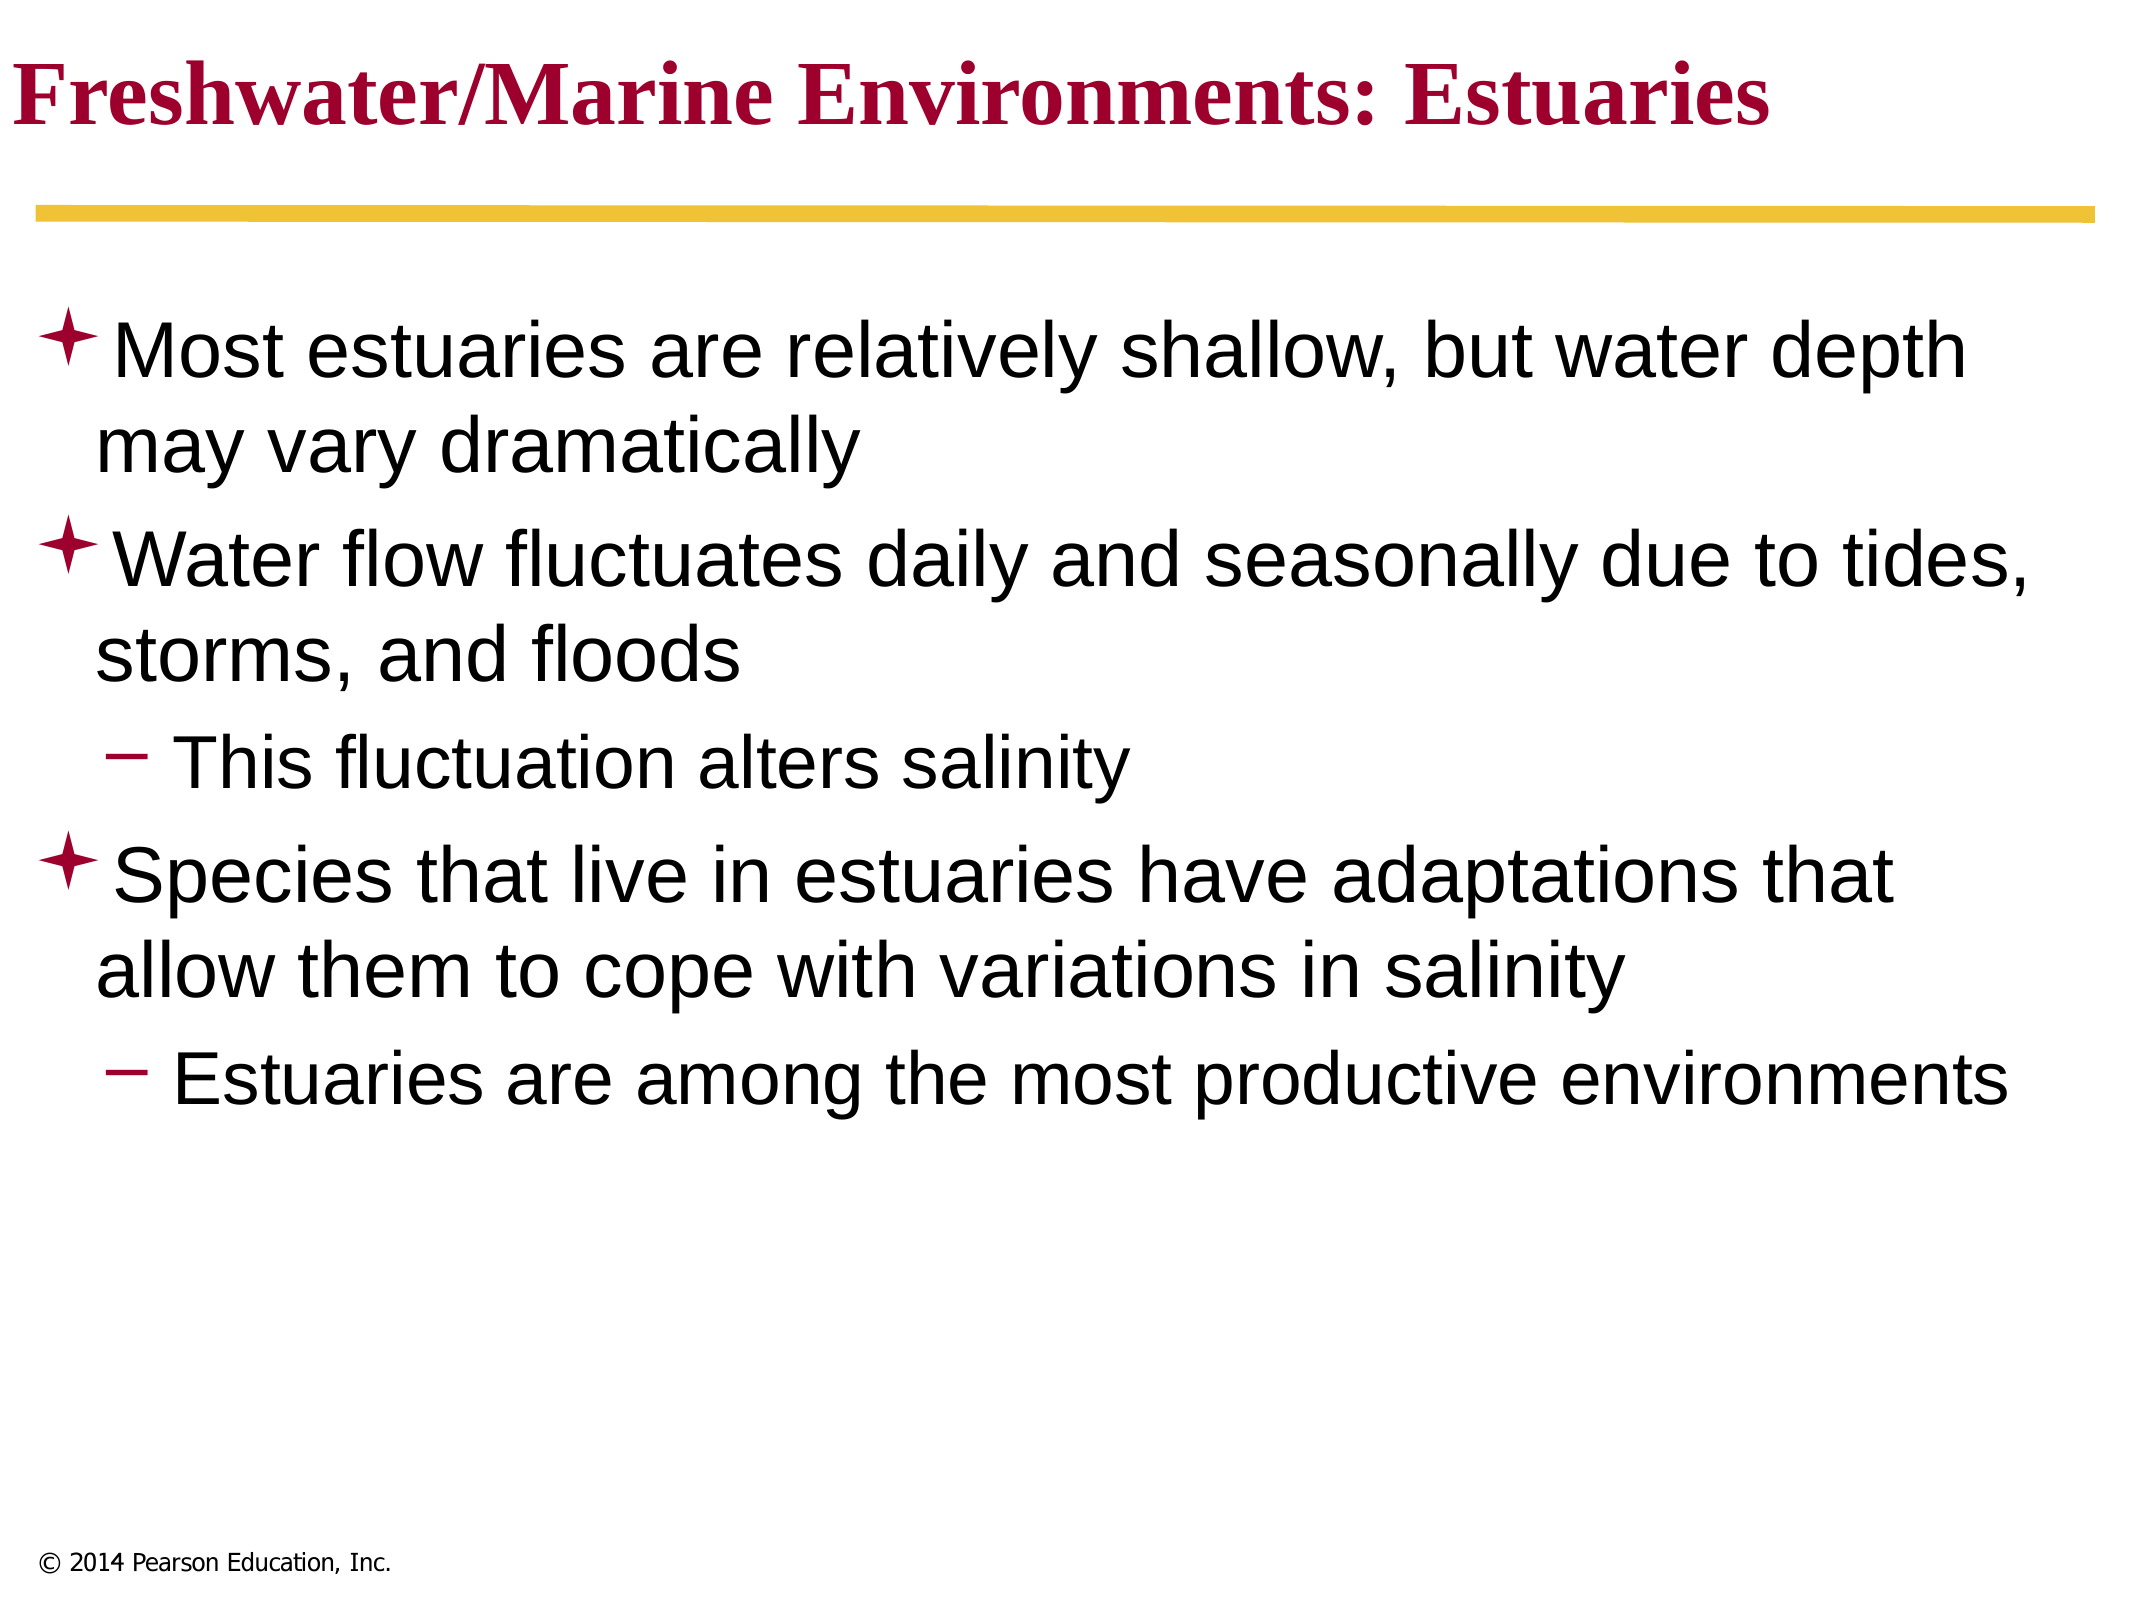

Freshwater/Marine Environments: Estuaries

Most estuaries are relatively shallow, but water depth may vary dramatically
Water flow fluctuates daily and seasonally due to tides, storms, and floods
This fluctuation alters salinity
Species that live in estuaries have adaptations that allow them to cope with variations in salinity
Estuaries are among the most productive environments